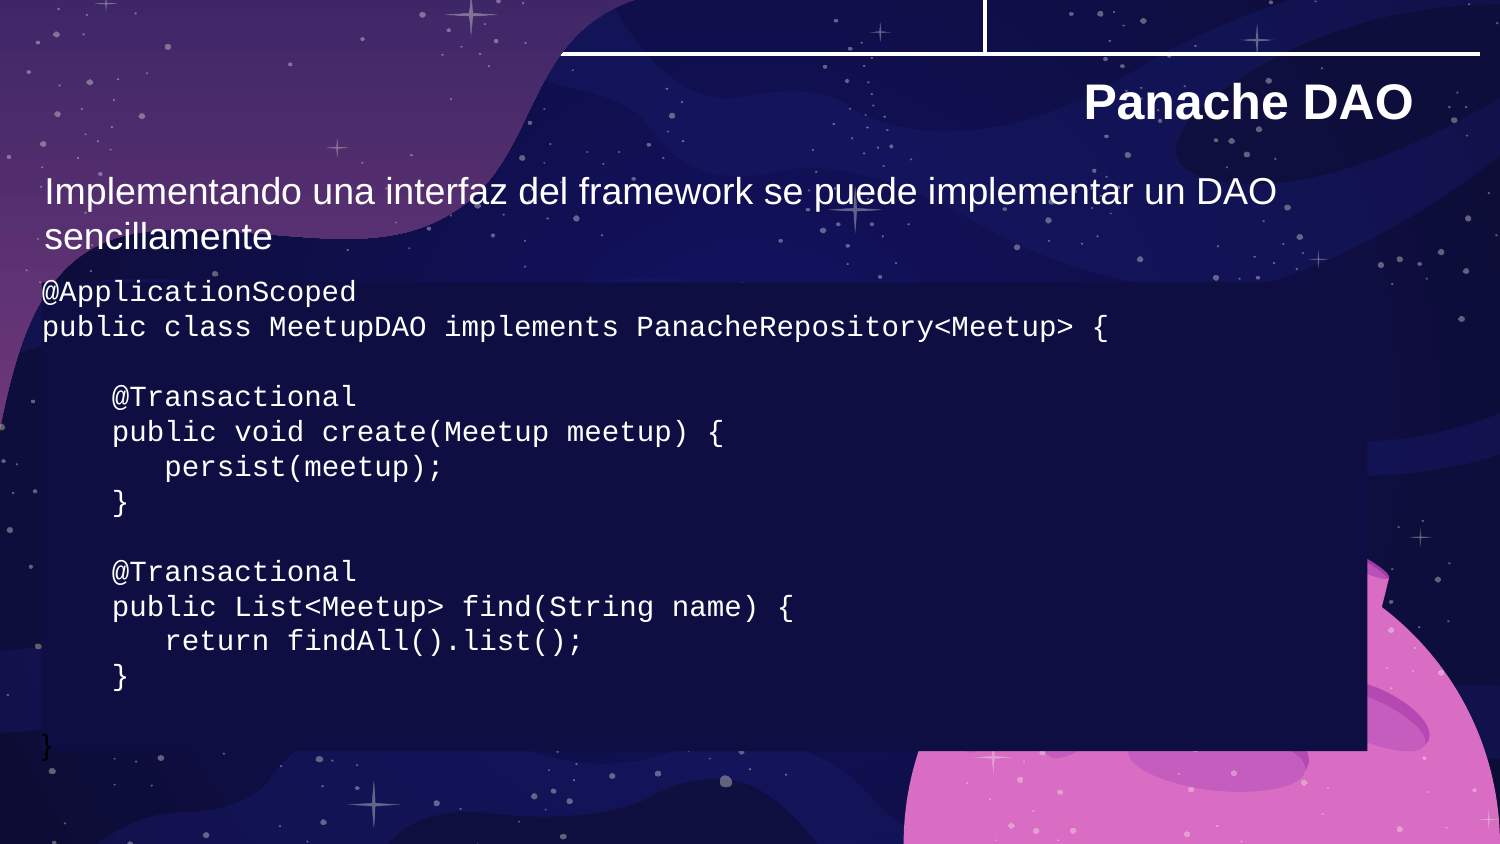

# Panache DAO
Implementando una interfaz del framework se puede implementar un DAO sencillamente

@ApplicationScoped
public class MeetupDAO implements PanacheRepository<Meetup> {

    @Transactional
    public void create(Meetup meetup) {
       persist(meetup);
    }

    @Transactional
    public List<Meetup> find(String name) {
       return findAll().list();
    }

}